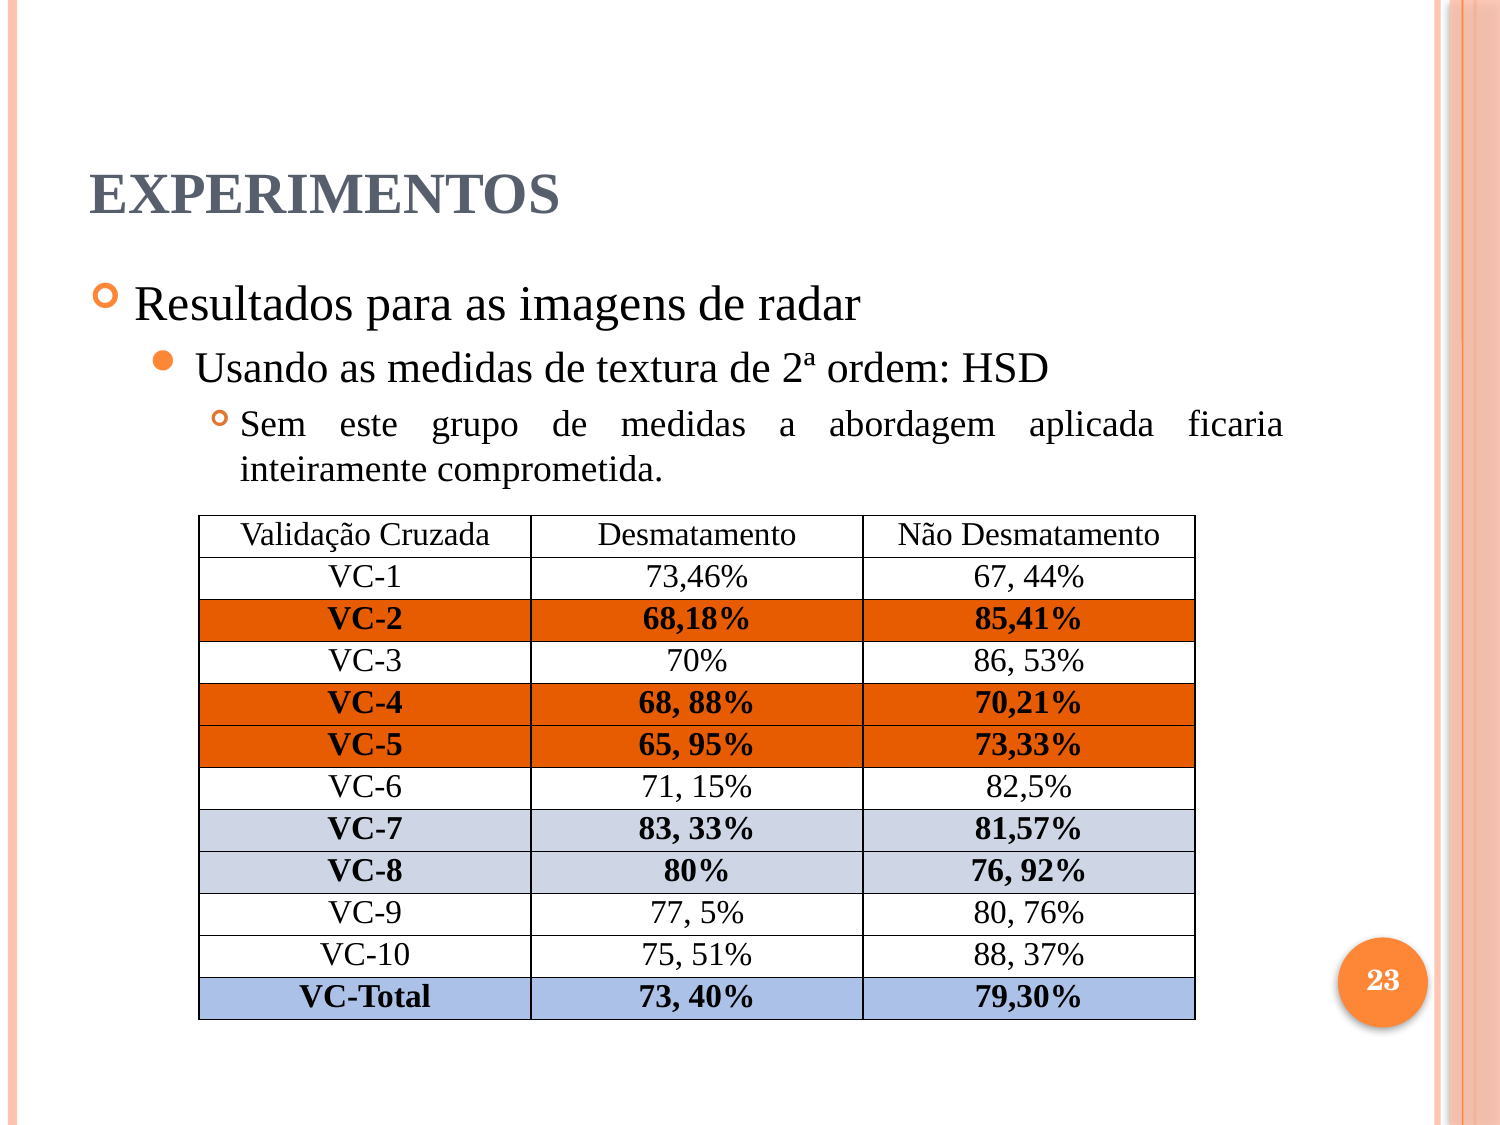

# Experimentos
Resultados para as imagens de radar
Usando as medidas de textura de 2ª ordem: HSD
Sem este grupo de medidas a abordagem aplicada ficaria inteiramente comprometida.

| Validação Cruzada | Desmatamento | Não Desmatamento |
| --- | --- | --- |
| VC-1 | 73,46% | 67, 44% |
| VC-2 | 68,18% | 85,41% |
| VC-3 | 70% | 86, 53% |
| VC-4 | 68, 88% | 70,21% |
| VC-5 | 65, 95% | 73,33% |
| VC-6 | 71, 15% | 82,5% |
| VC-7 | 83, 33% | 81,57% |
| VC-8 | 80% | 76, 92% |
| VC-9 | 77, 5% | 80, 76% |
| VC-10 | 75, 51% | 88, 37% |
| VC-Total | 73, 40% | 79,30% |

23